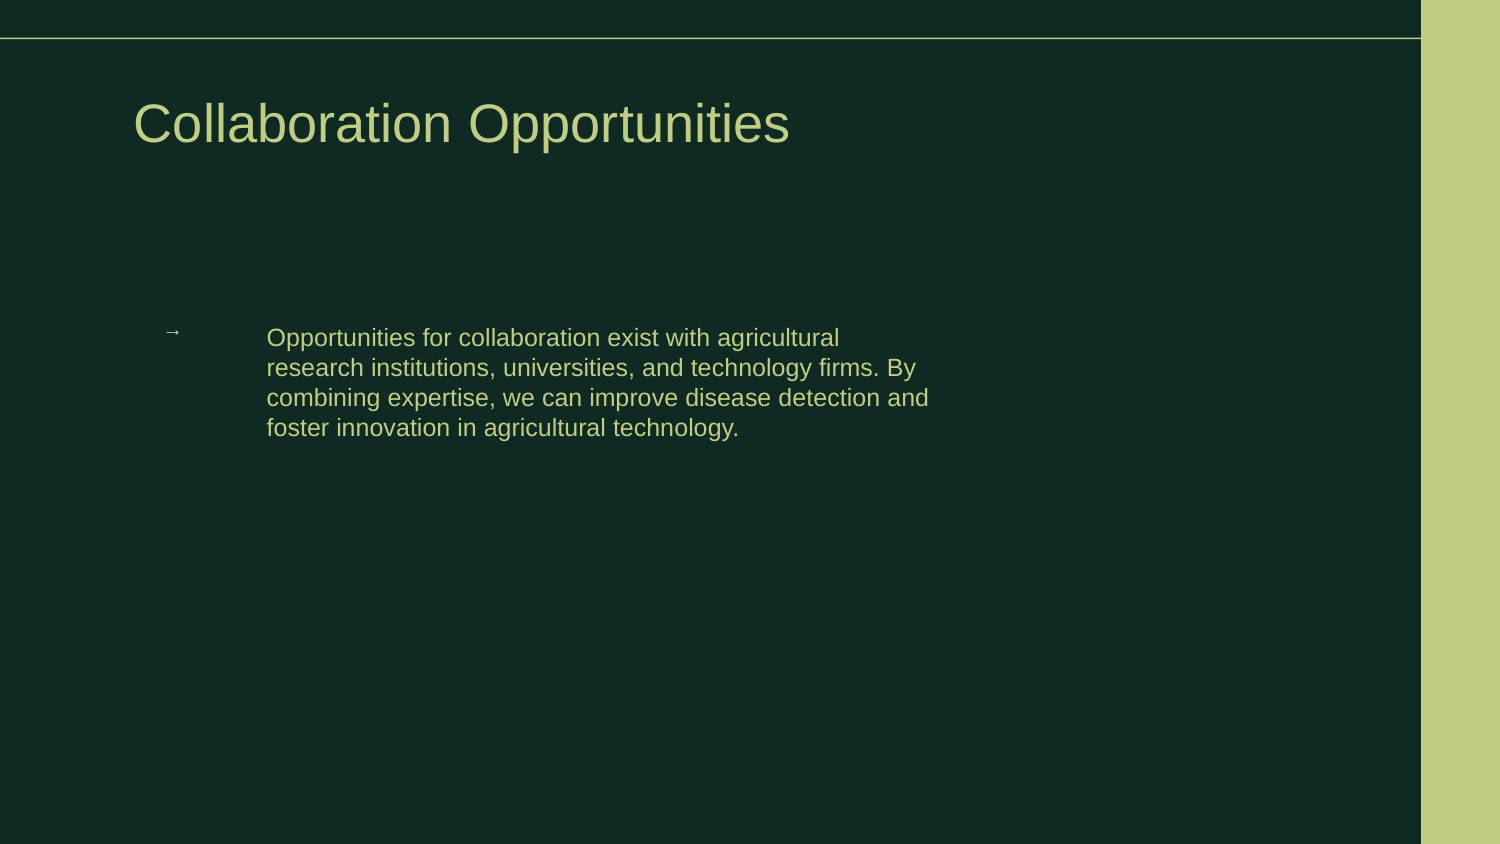

# Collaboration Opportunities
Opportunities for collaboration exist with agricultural research institutions, universities, and technology firms. By combining expertise, we can improve disease detection and foster innovation in agricultural technology.
→